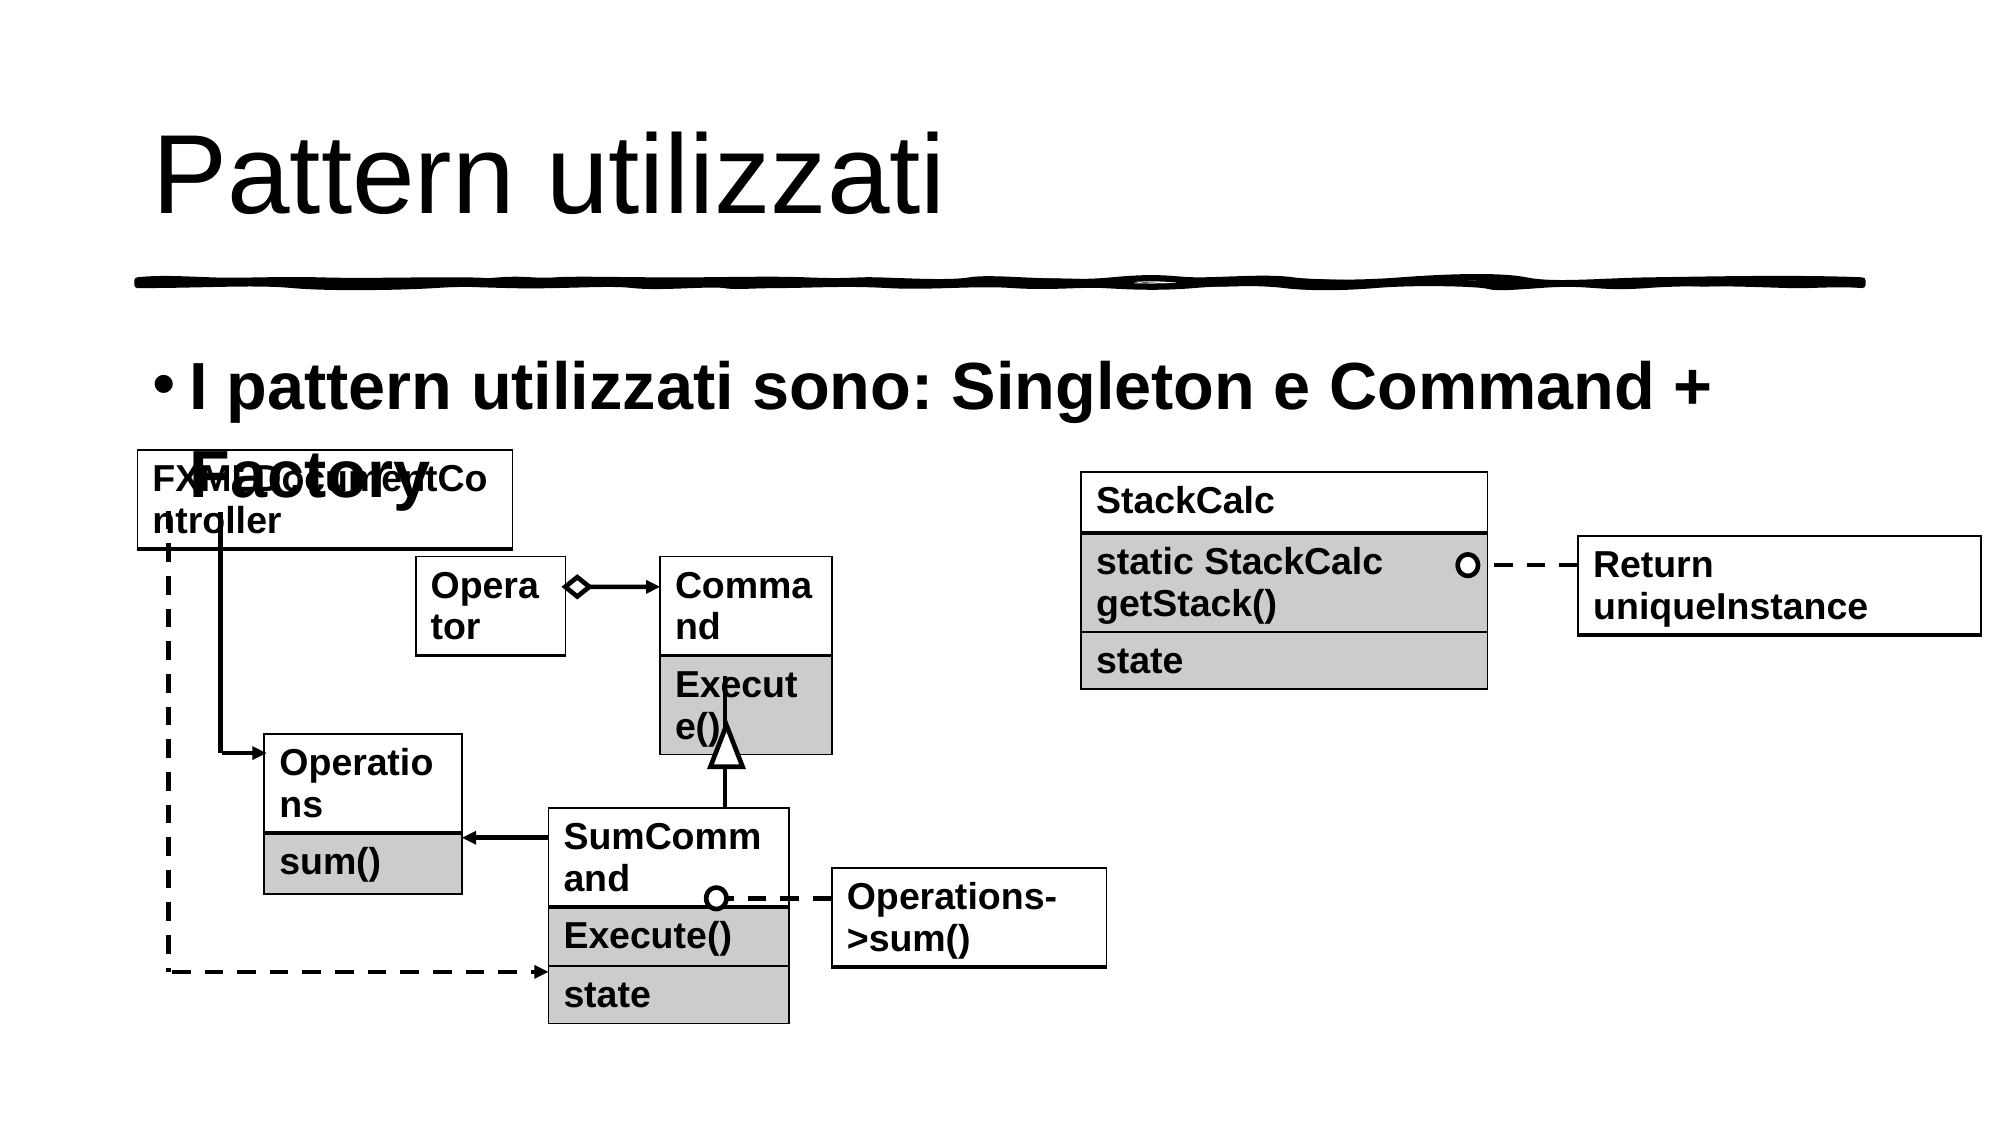

# Pattern utilizzati
I pattern utilizzati sono: Singleton e Command + Factory

| FXMLDocumentController |
| --- |
| StackCalc |
| --- |
| static StackCalc getStack() |
| state |
| Return uniqueInstance |
| --- |

| Operator |
| --- |
| Command |
| --- |
| Execute() |

| Operations |
| --- |
| sum() |
| SumCommand |
| --- |
| Execute() |
| state |
| Operations->sum() |
| --- |